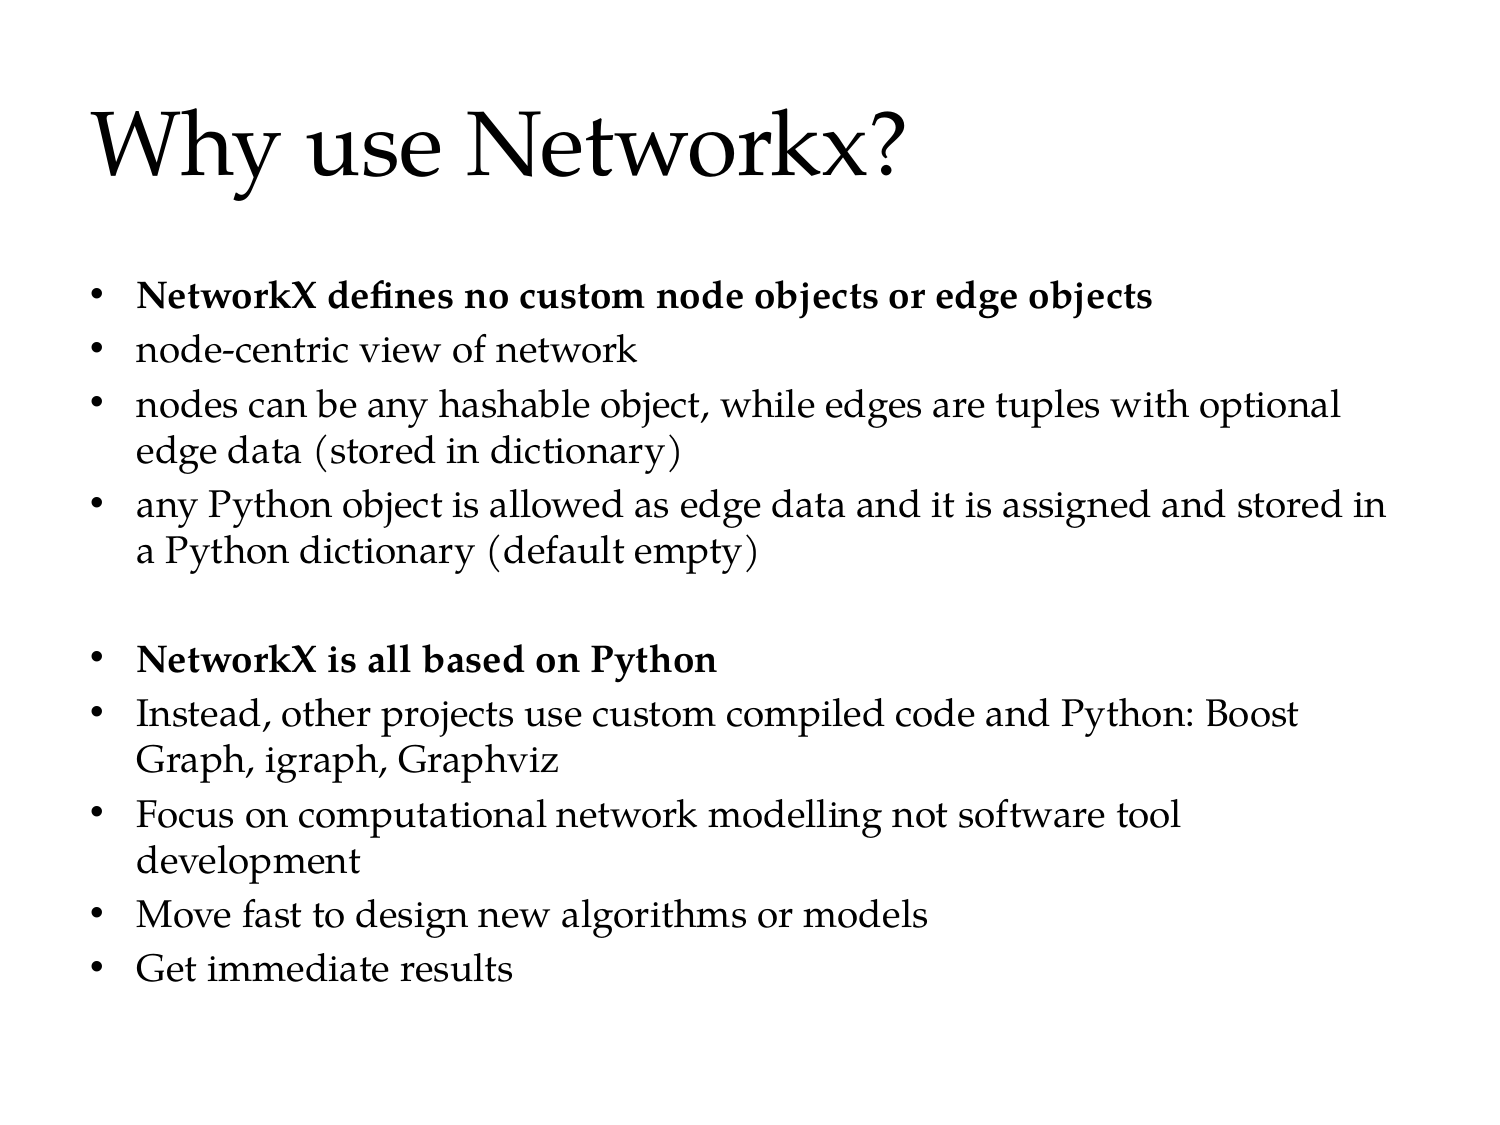

# Why use Networkx?
NetworkX defines no custom node objects or edge objects
node-centric view of network
nodes can be any hashable object, while edges are tuples with optional edge data (stored in dictionary)
any Python object is allowed as edge data and it is assigned and stored in a Python dictionary (default empty)

NetworkX is all based on Python
Instead, other projects use custom compiled code and Python: Boost Graph, igraph, Graphviz
Focus on computational network modelling not software tool development
Move fast to design new algorithms or models
Get immediate results